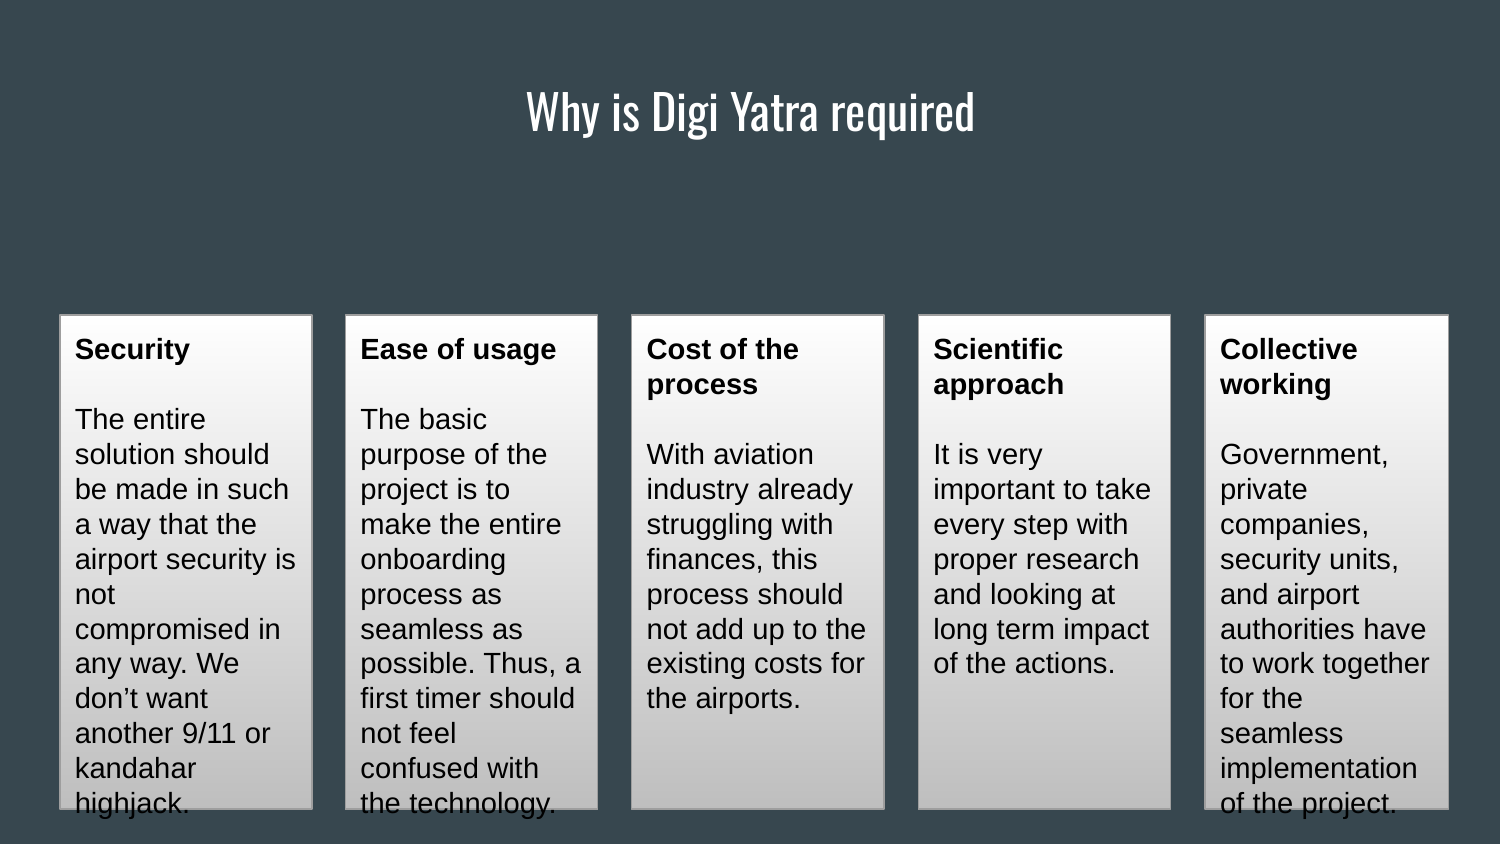

# Why is Digi Yatra required
Security

The entire solution should be made in such a way that the airport security is not compromised in any way. We don’t want another 9/11 or kandahar highjack.
Ease of usage

The basic purpose of the project is to make the entire onboarding process as seamless as possible. Thus, a first timer should not feel confused with the technology.
Cost of the process

With aviation industry already struggling with finances, this process should not add up to the existing costs for the airports.
Scientific approach

It is very important to take every step with proper research and looking at long term impact of the actions.
Collective working

Government, private companies, security units, and airport authorities have to work together for the seamless implementation of the project.